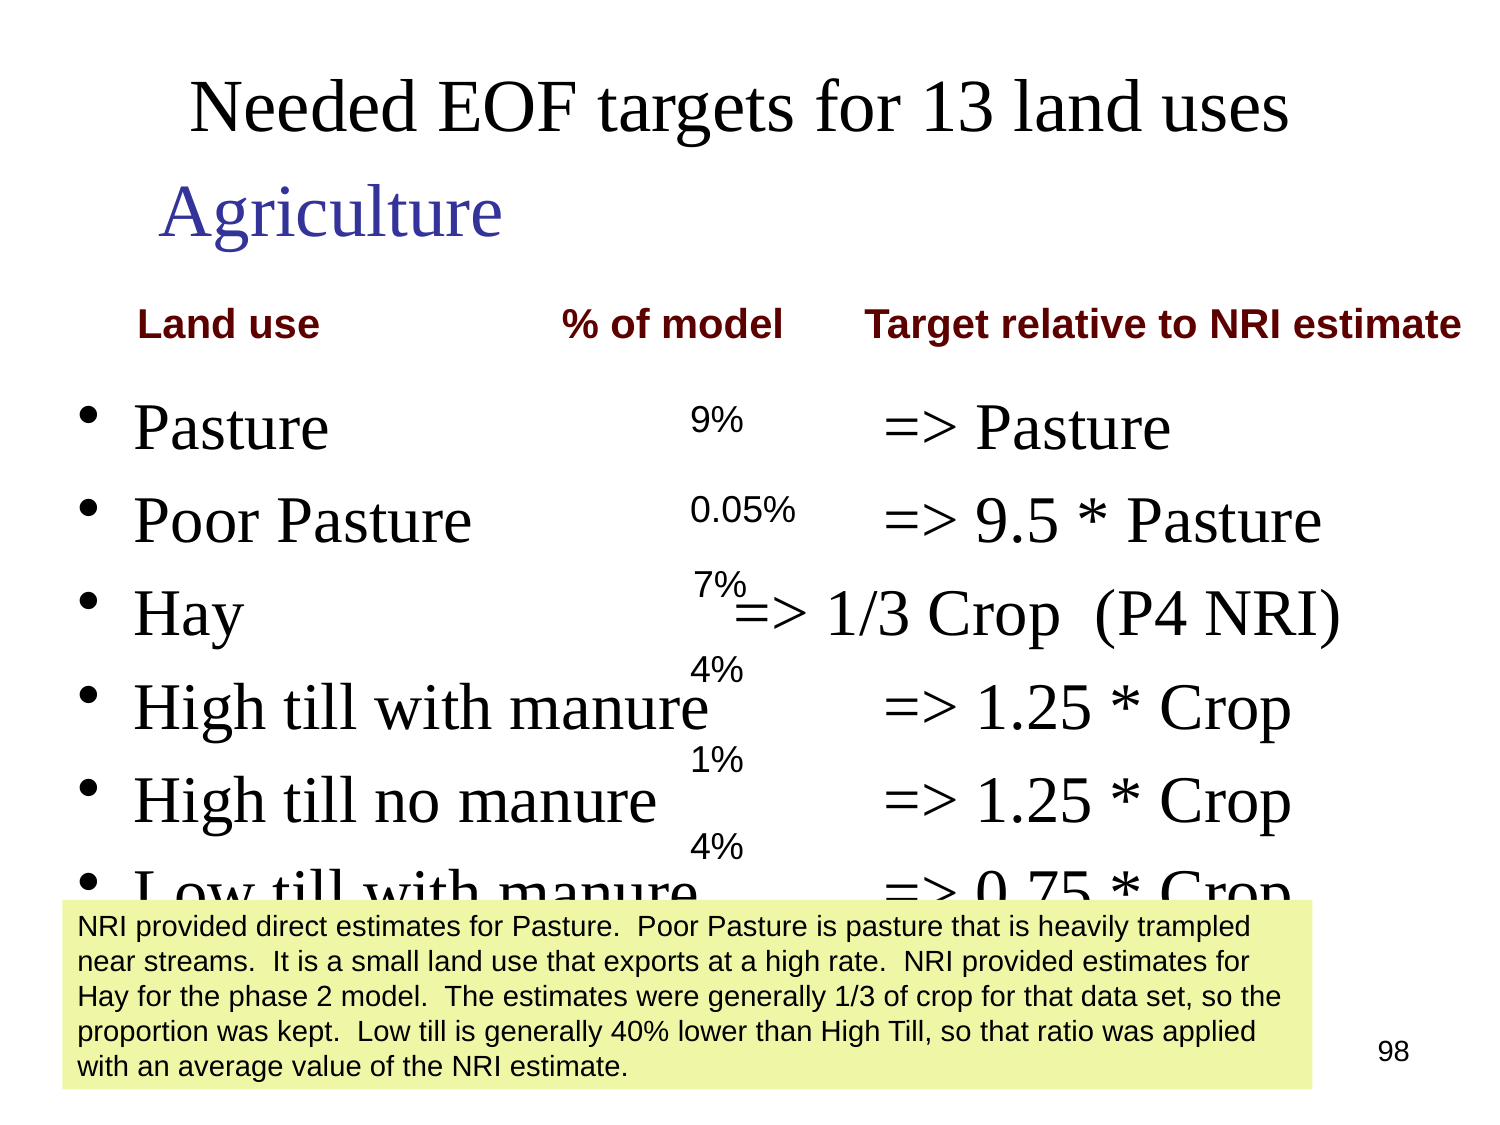

# Needed EOF targets for 13 land uses
Agriculture
Land use                     % of model       Target relative to NRI estimate
Pasture				=> Pasture
Poor Pasture			=> 9.5 * Pasture
Hay				=> 1/3 Crop  (P4 NRI)
High till with manure		=> 1.25 * Crop
High till no manure		=> 1.25 * Crop
Low till with manure		=> 0.75 * Crop
9%
0.05%
7%
4%
1%
4%
NRI provided direct estimates for Pasture.  Poor Pasture is pasture that is heavily trampled near streams.  It is a small land use that exports at a high rate.  NRI provided estimates for Hay for the phase 2 model.  The estimates were generally 1/3 of crop for that data set, so the proportion was kept.  Low till is generally 40% lower than High Till, so that ratio was applied with an average value of the NRI estimate.
98